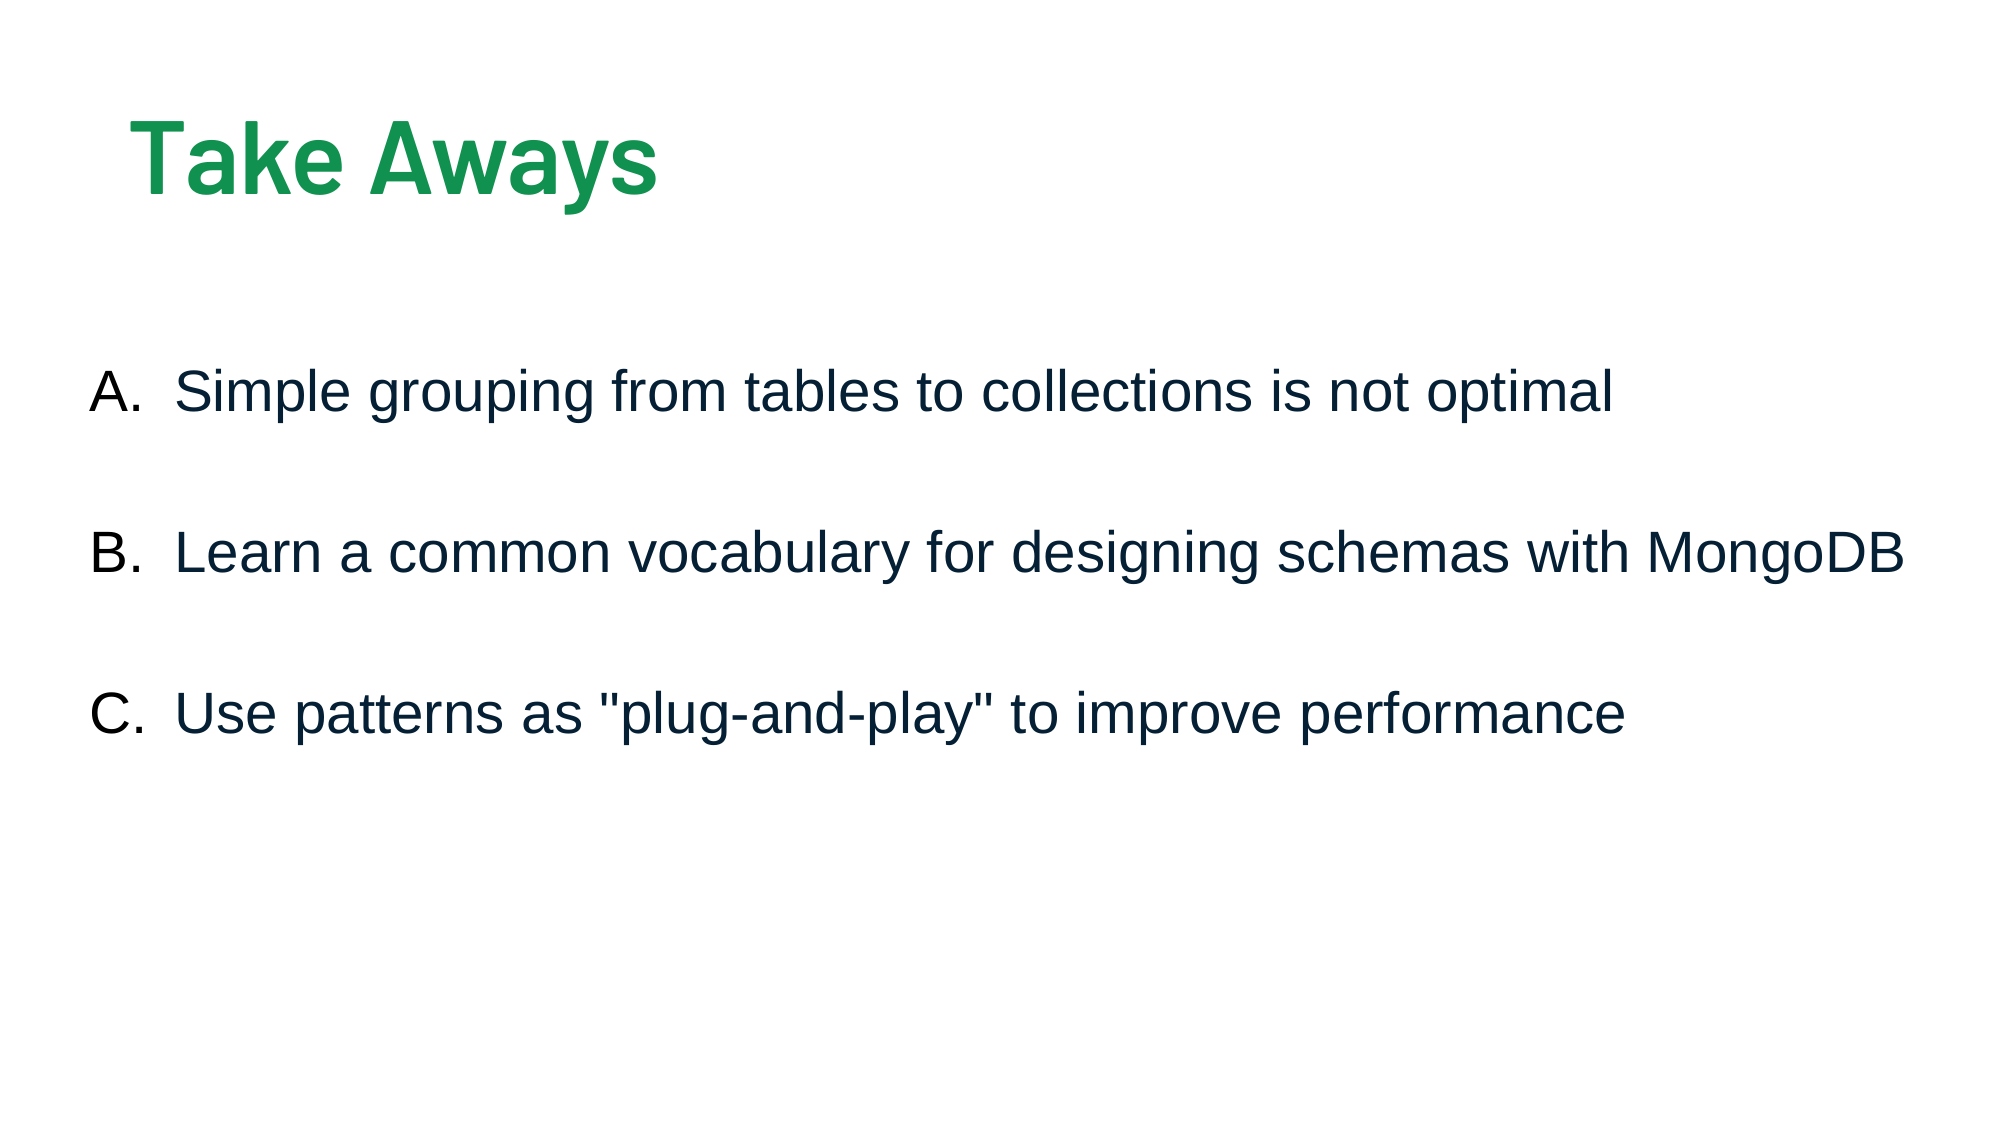

# Take Aways
Simple grouping from tables to collections is not optimal
Learn a common vocabulary for designing schemas with MongoDB
Use patterns as "plug-and-play" to improve performance